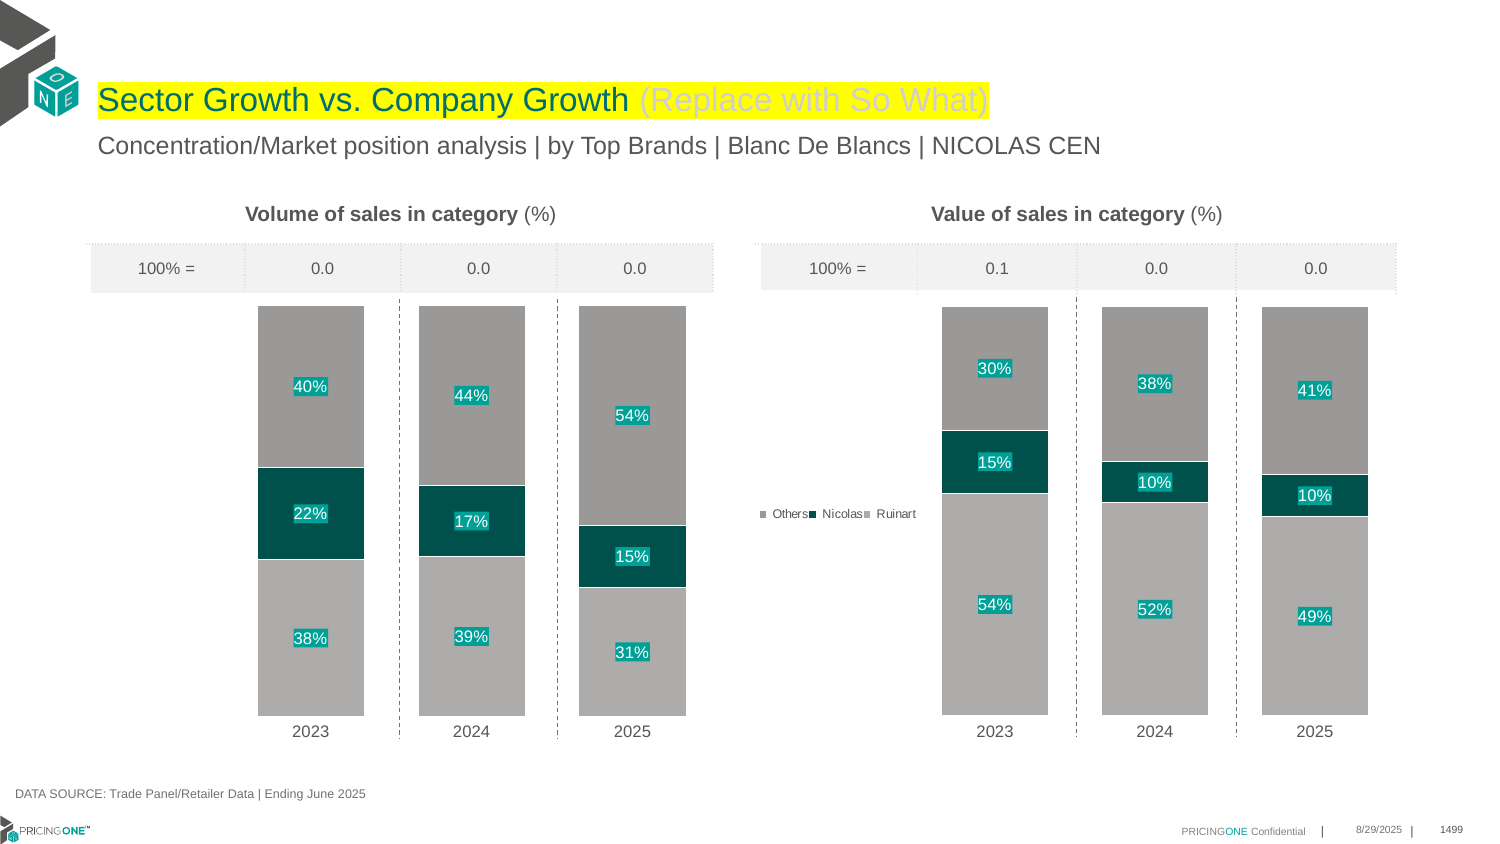

# Sector Growth vs. Company Growth (Replace with So What)
Concentration/Market position analysis | by Top Brands | Blanc De Blancs | NICOLAS CEN
| Volume of sales in category (%) |  |  |  |
| --- | --- | --- | --- |
| 100% = | 0.0 | 0.0 | 0.0 |
| Value of sales in category (%) |  |  |  |
| --- | --- | --- | --- |
| 100% = | 0.1 | 0.0 | 0.0 |

### Chart

| Category | Ruinart | Nicolas | Others |
|---|---|---|---|
| 2023 | 0.381021897810219 | 0.22335766423357664 | 0.3956204379562043 |
| 2024 | 0.388412017167382 | 0.17381974248927037 | 0.43776824034334766 |
| 2025 | 0.3137254901960784 | 0.1503267973856209 | 0.5359477124183006 |

### Chart

| Category | Ruinart | Nicolas | Others |
|---|---|---|---|
| 2023 | 0.5426743748503404 | 0.15431190777545925 | 0.3030137173742004 |
| 2024 | 0.519307681699076 | 0.10212384498689836 | 0.37856847331402577 |
| 2025 | 0.4857259713701432 | 0.10314928425357874 | 0.41112474437627816 |
DATA SOURCE: Trade Panel/Retailer Data | Ending June 2025

8/29/2025
1499